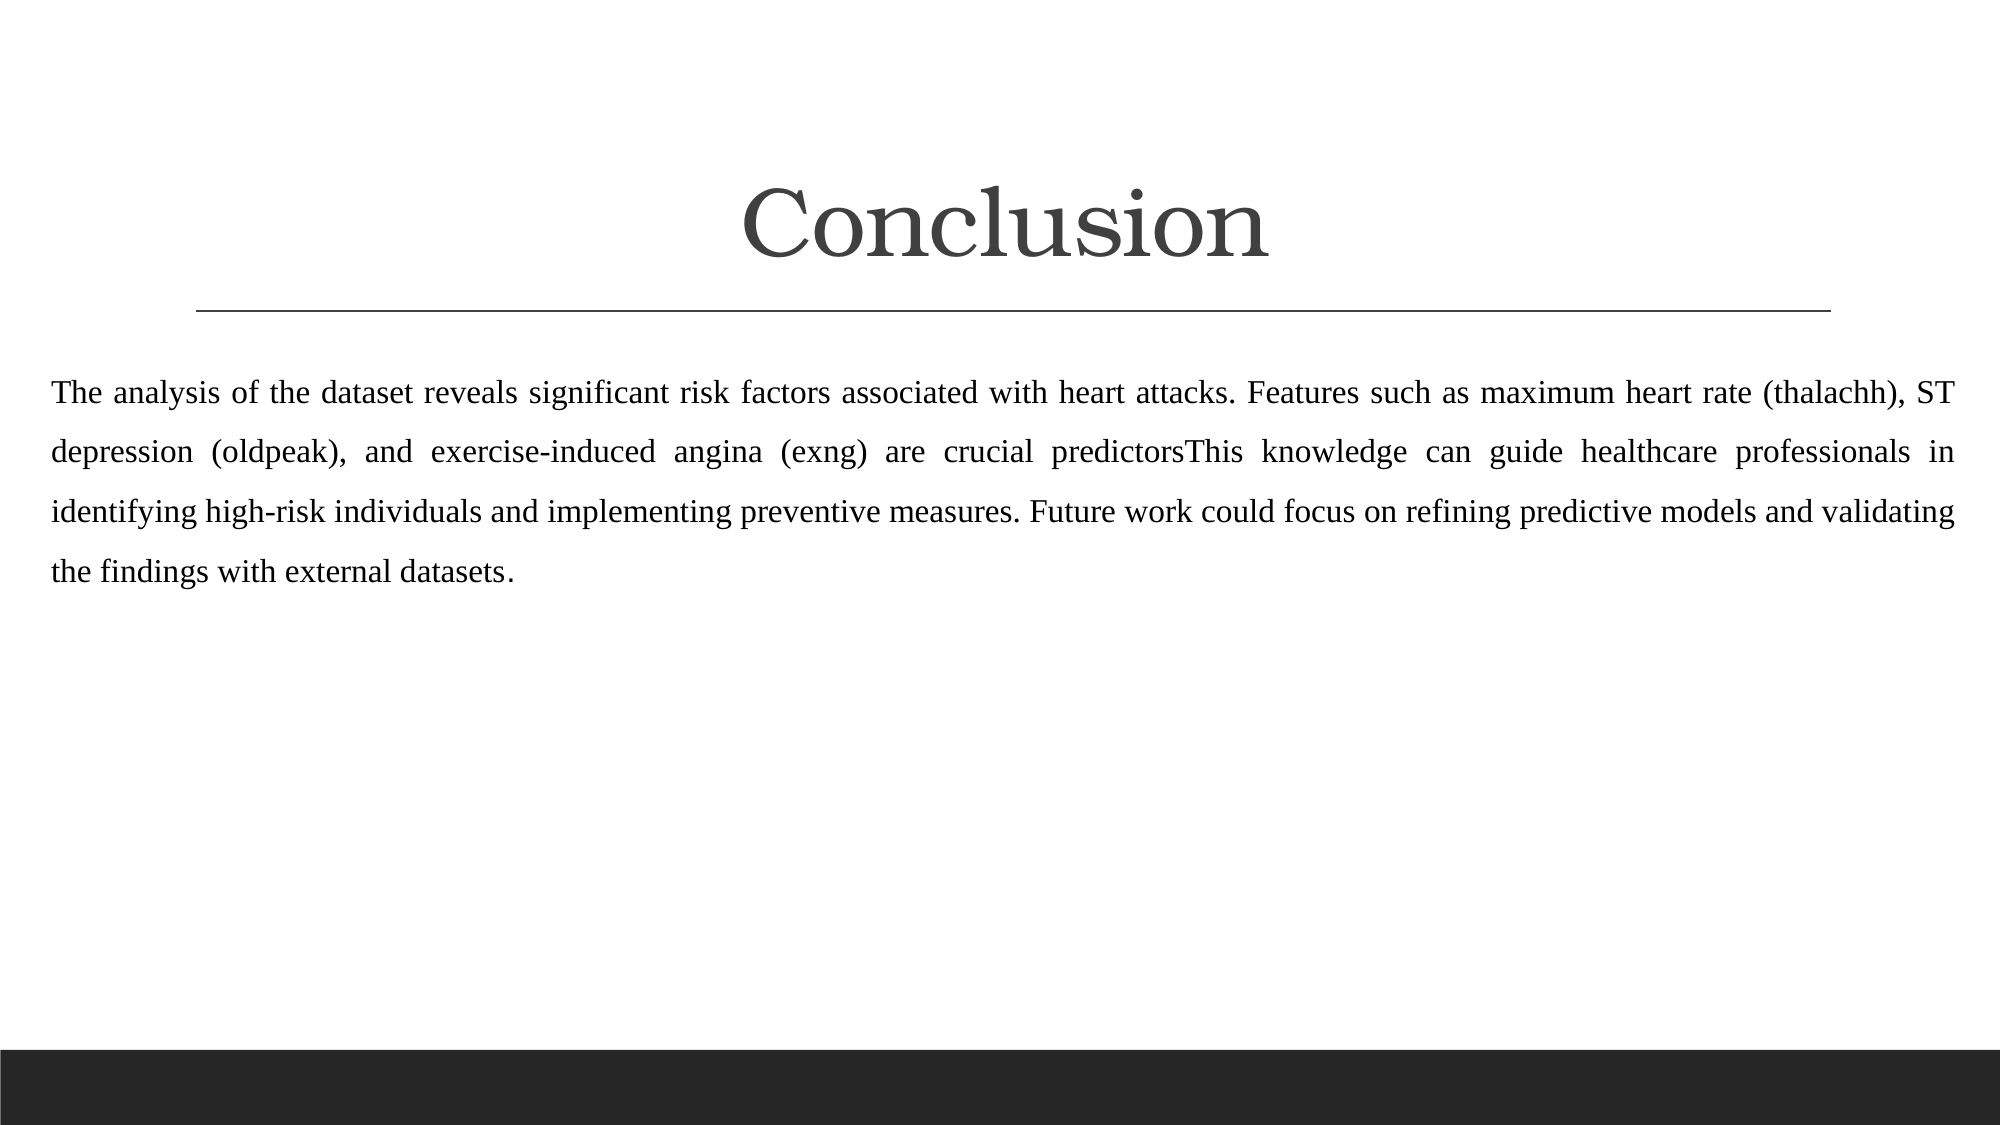

# Conclusion
The analysis of the dataset reveals significant risk factors associated with heart attacks. Features such as maximum heart rate (thalachh), ST depression (oldpeak), and exercise-induced angina (exng) are crucial predictorsThis knowledge can guide healthcare professionals in identifying high-risk individuals and implementing preventive measures. Future work could focus on refining predictive models and validating the findings with external datasets.